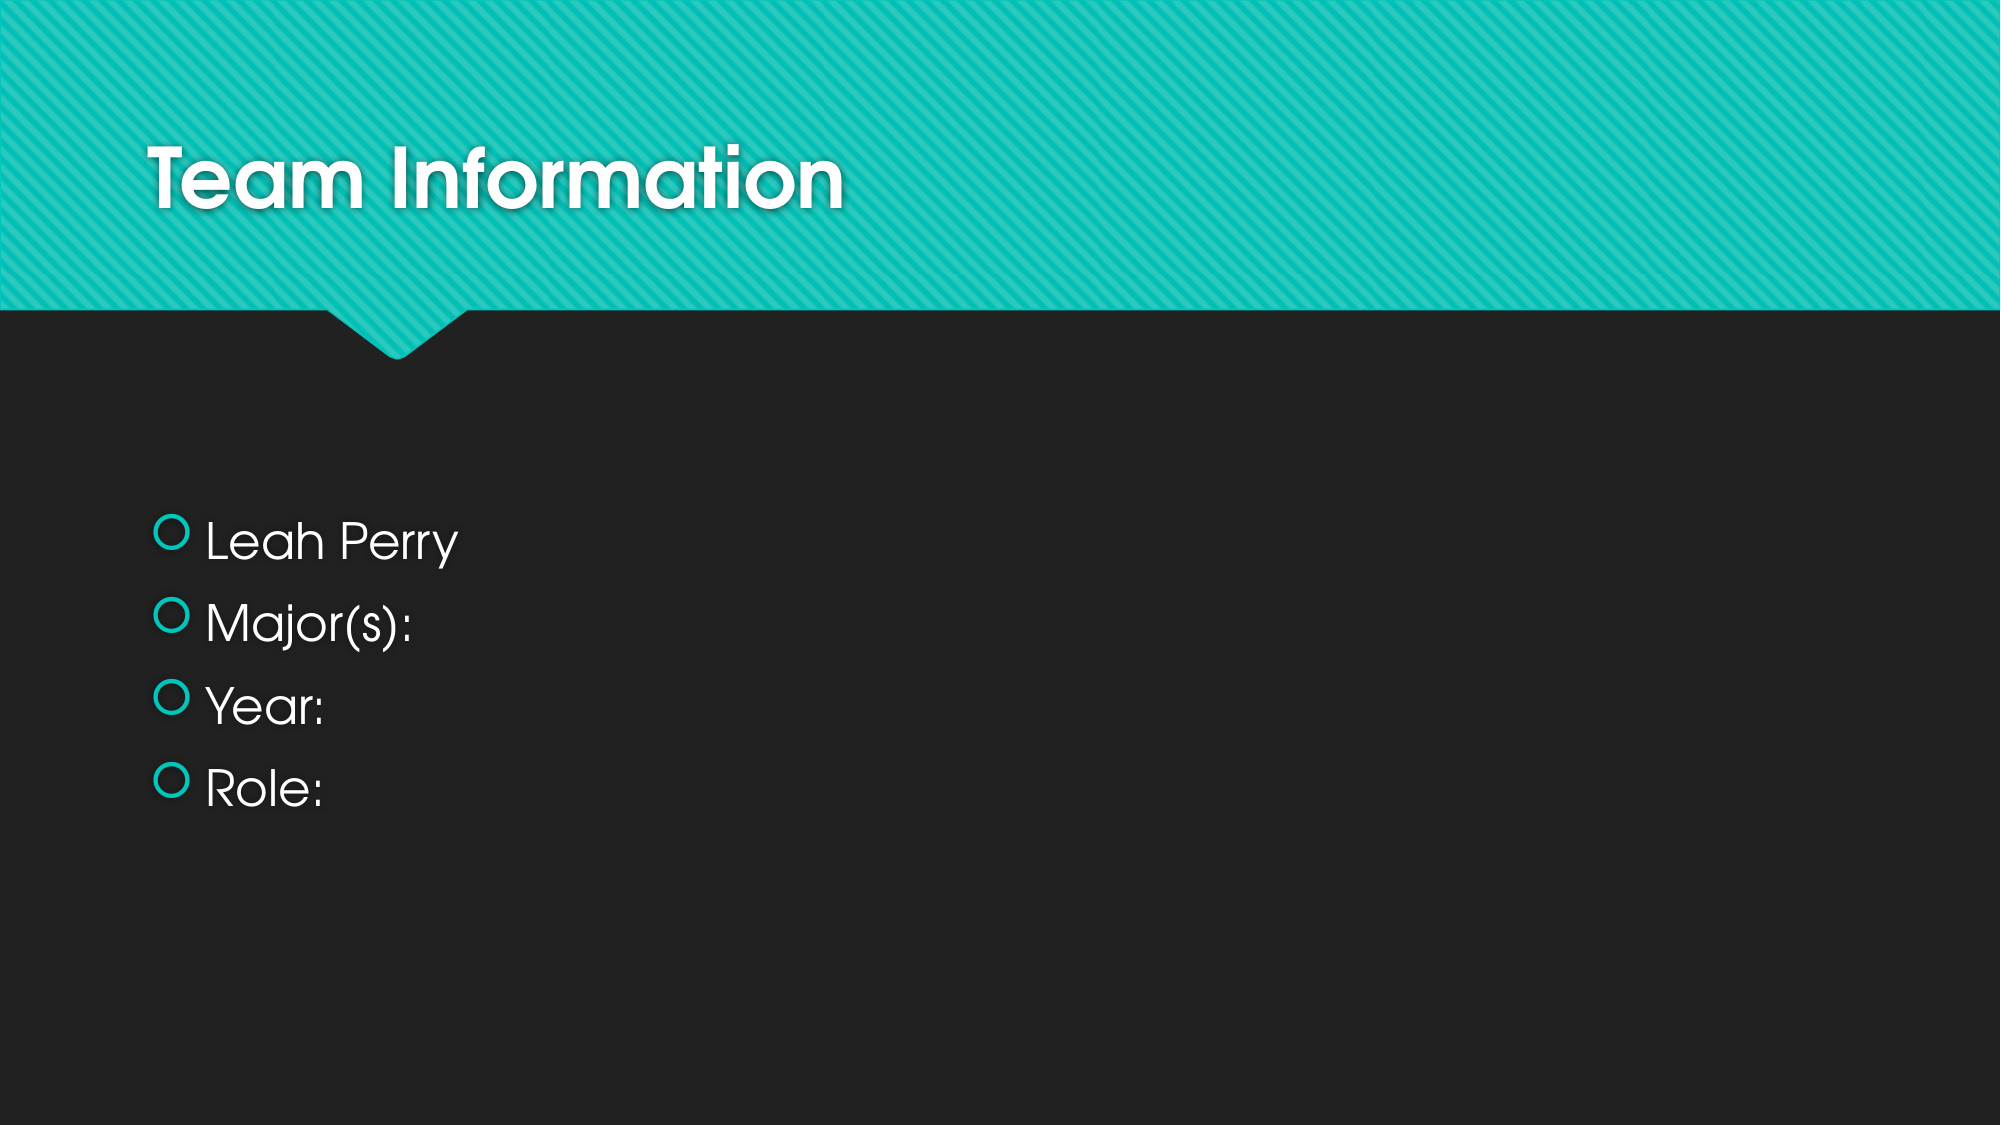

# Team Information
Leah Perry
Major(s):
Year:
Role: